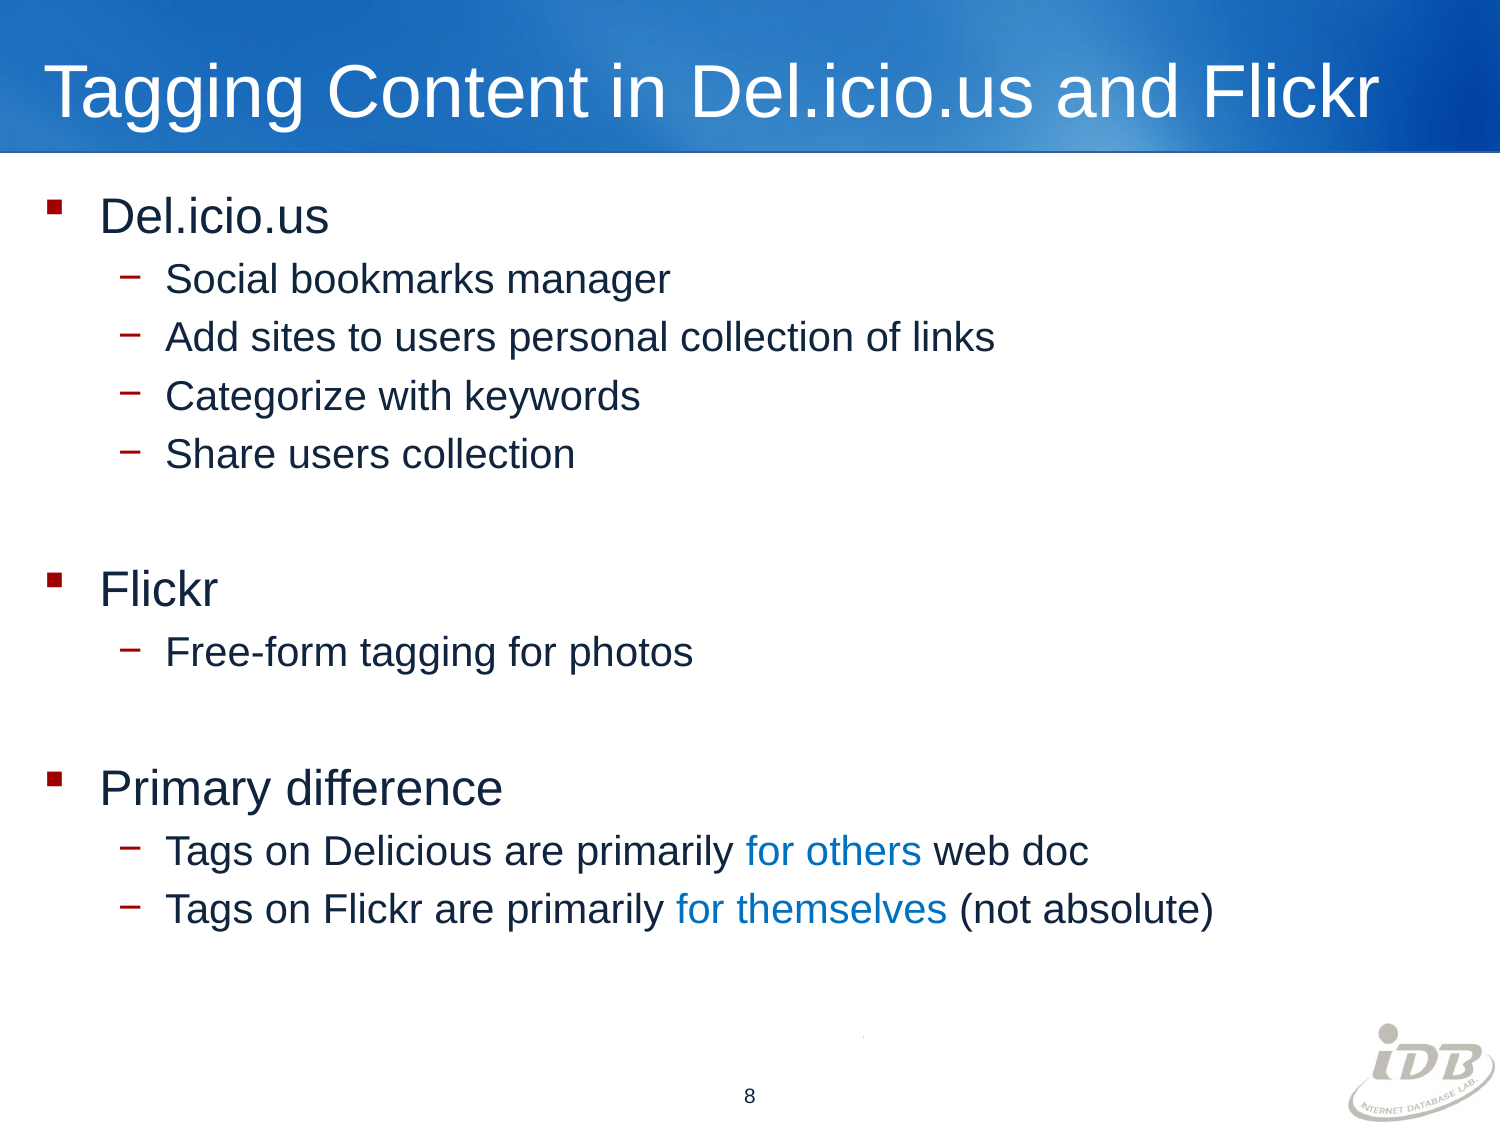

# Tagging Content in Del.icio.us and Flickr
Del.icio.us
Social bookmarks manager
Add sites to users personal collection of links
Categorize with keywords
Share users collection

Flickr
Free-form tagging for photos

Primary difference
Tags on Delicious are primarily for others web doc
Tags on Flickr are primarily for themselves (not absolute)
8